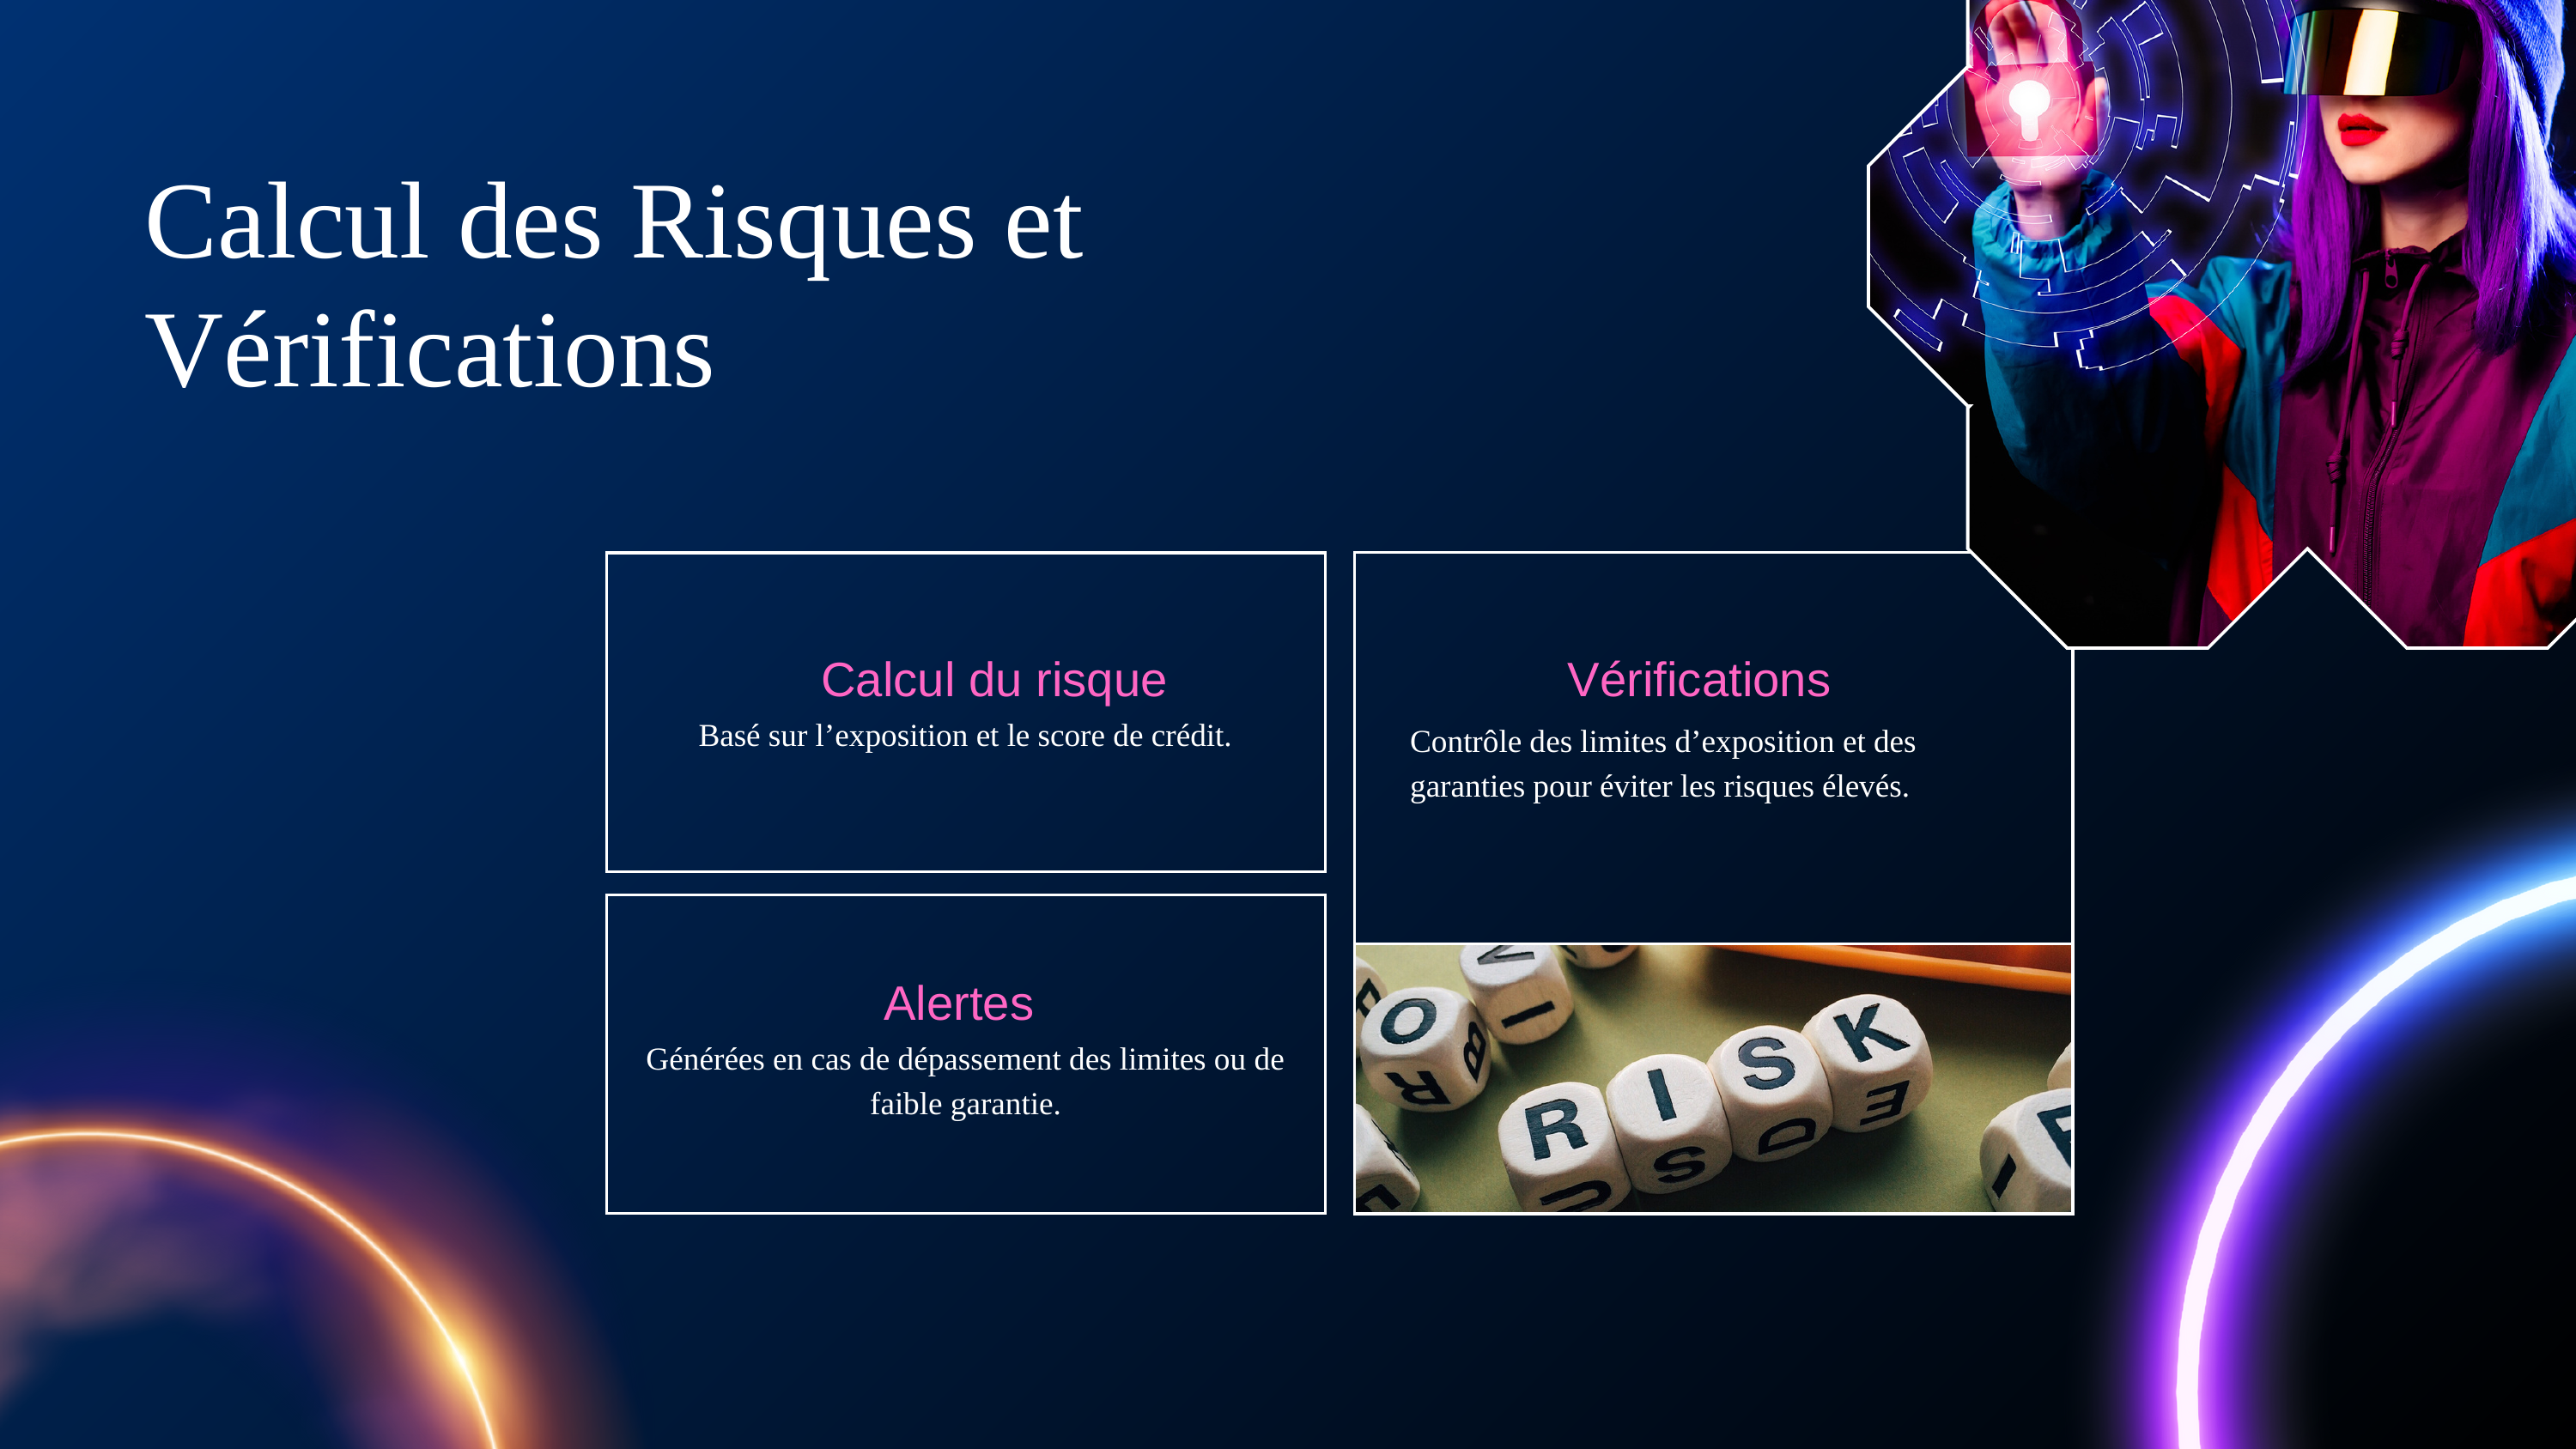

Calcul des Risques et Vérifications

Calcul du risque
Vérifications
Basé sur l’exposition et le score de crédit.
Contrôle des limites d’exposition et des garanties pour éviter les risques élevés.

Alertes

Générées en cas de dépassement des limites ou de faible garantie.